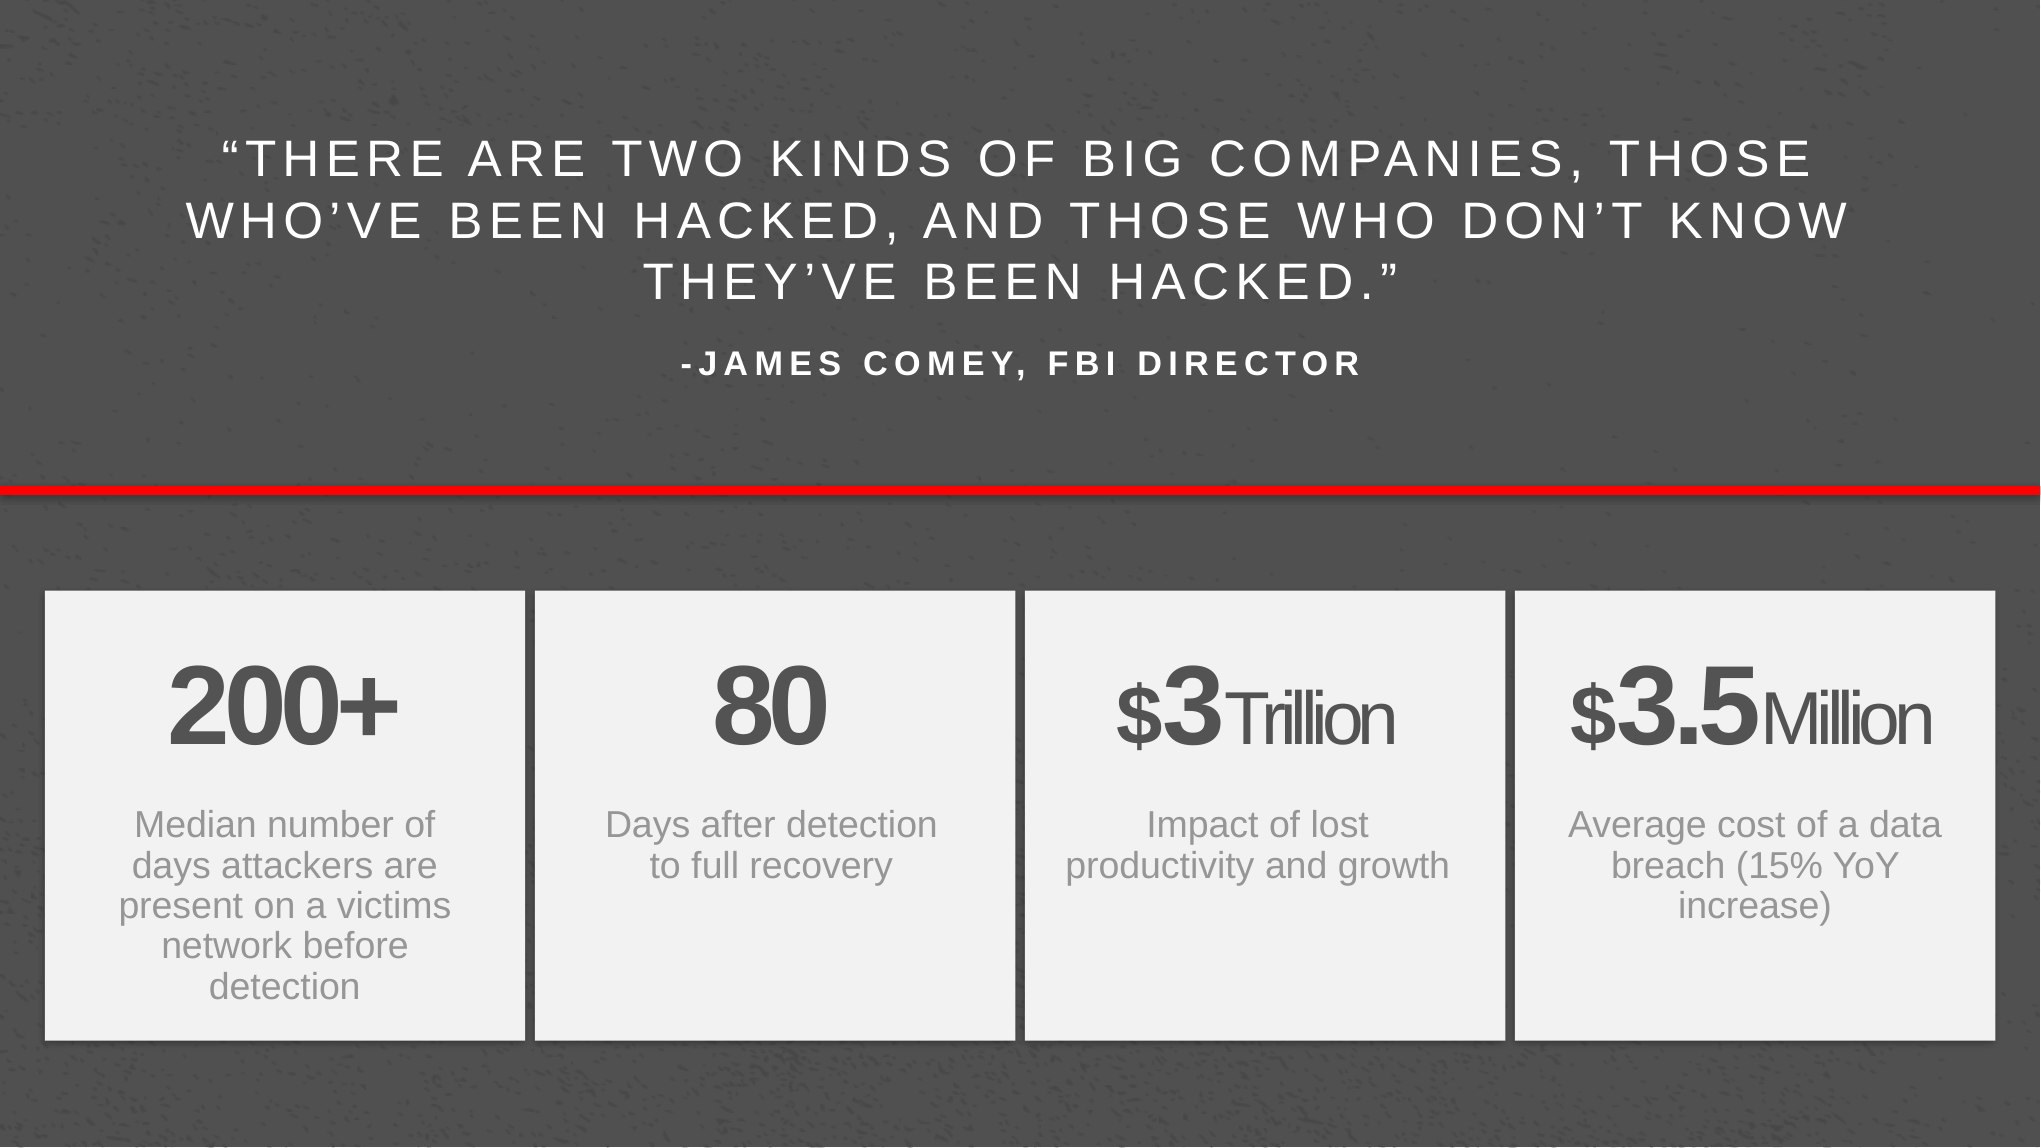

“There are two kinds of big companies, those who’ve been hacked, and those who don’t know they’ve been hacked.”
-James Comey, FBI Director

200+
80
$3Trillion
$3.5Million
Median number of days attackers are present on a victims network before detection
Days after detection to full recovery
Impact of lost productivity and growth
Average cost of a data breach (15% YoY increase)